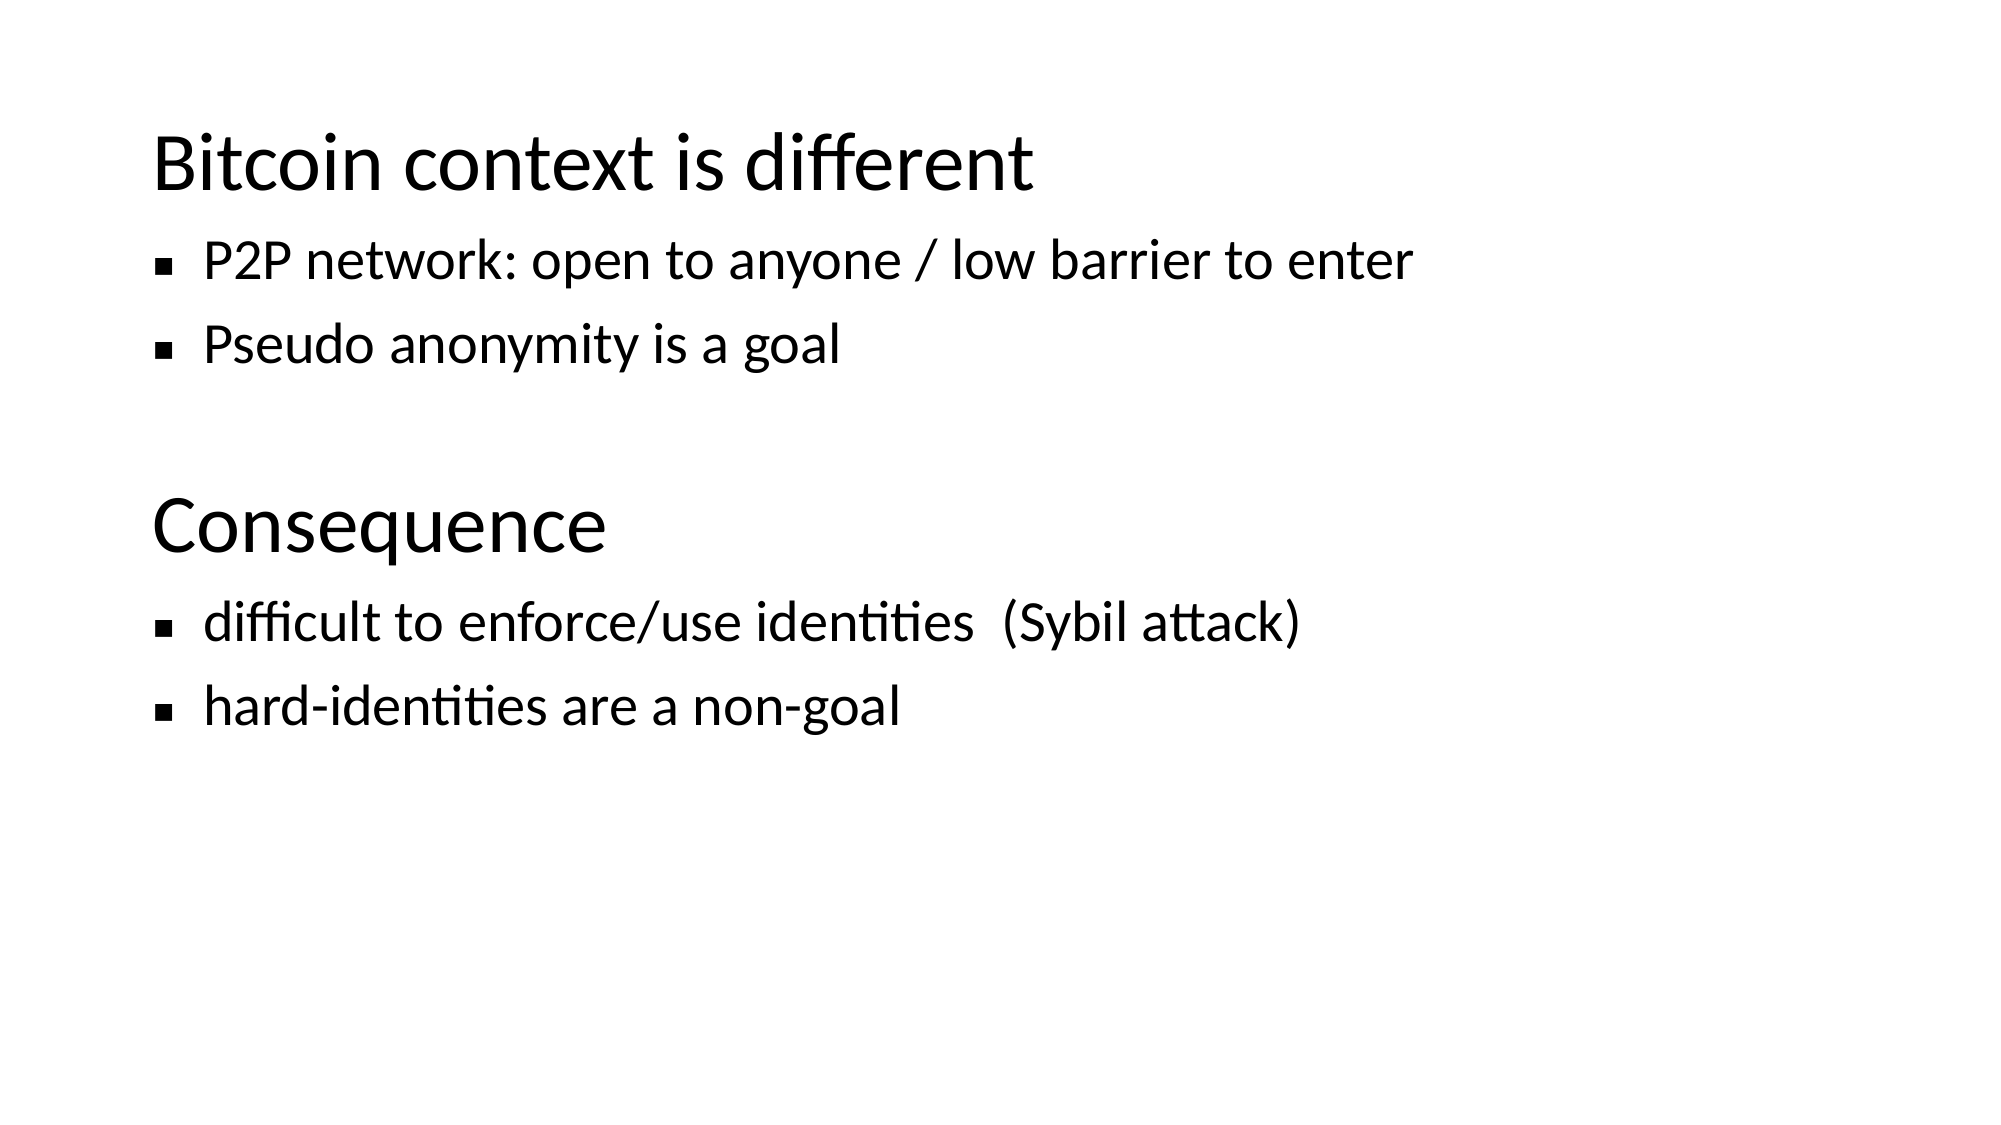

Bitcoin context is different
 P2P network: open to anyone / low barrier to enter
 Pseudo anonymity is a goal

Consequence
 difficult to enforce/use identities  (Sybil attack)
 hard-identities are a non-goal